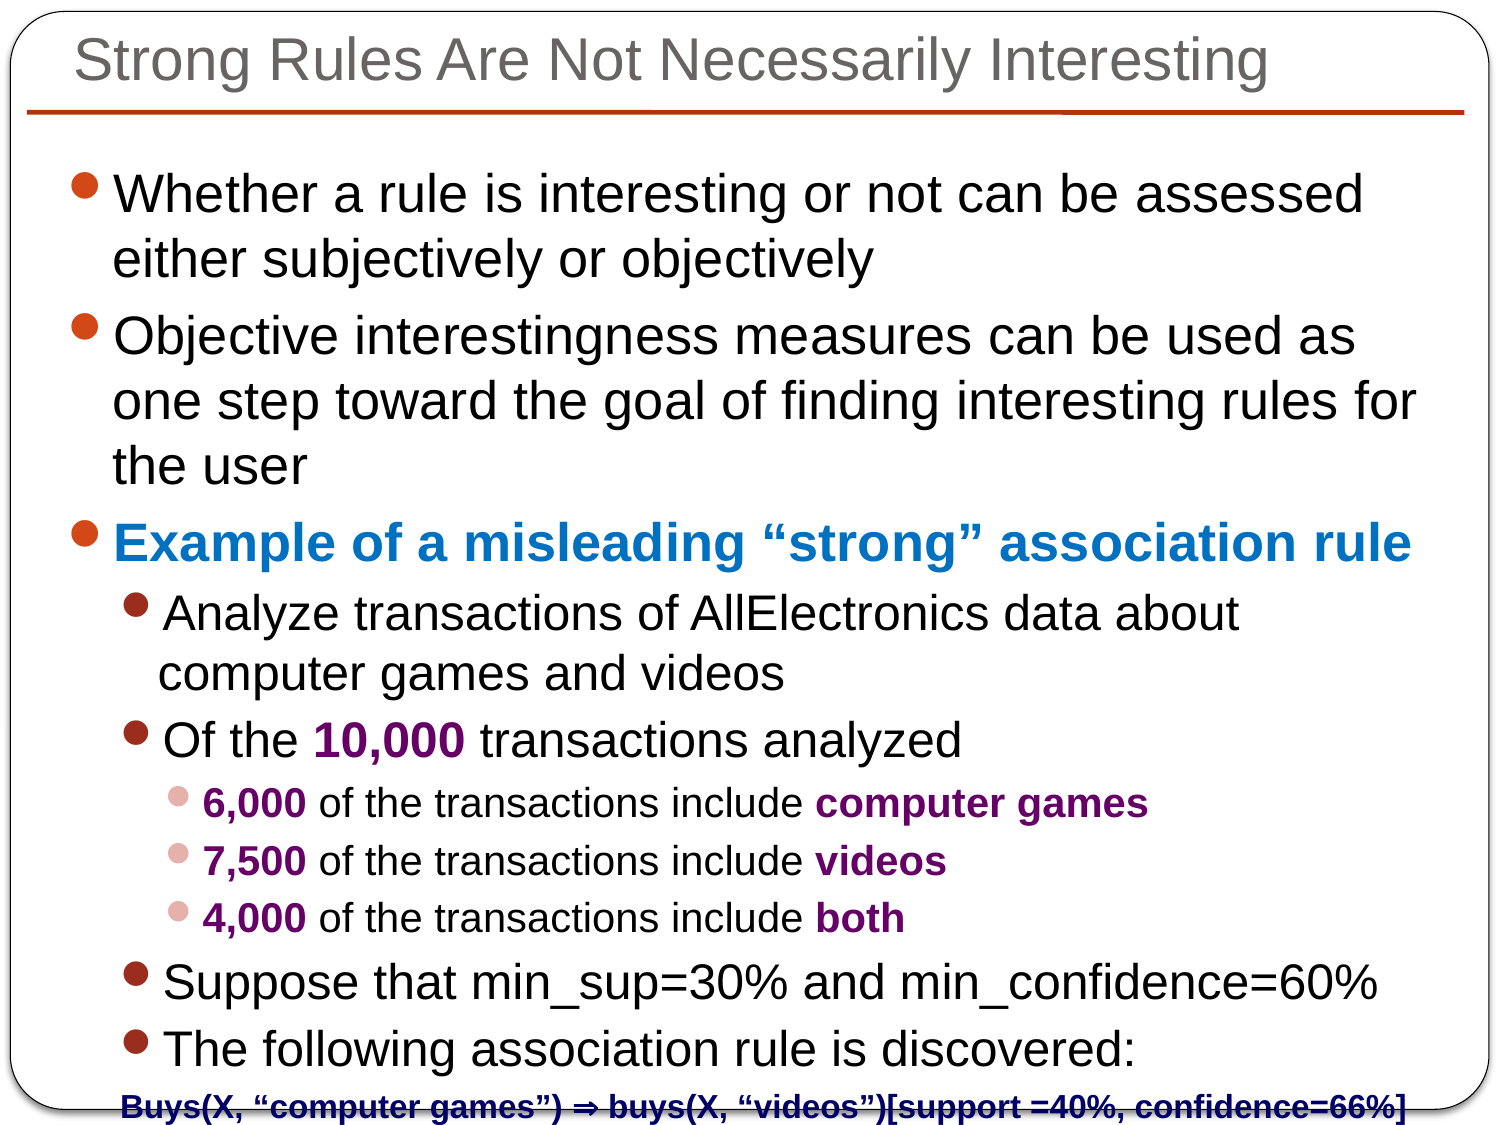

# Strong Rules Are Not Necessarily Interesting
Whether a rule is interesting or not can be assessed either subjectively or objectively
Objective interestingness measures can be used as one step toward the goal of finding interesting rules for the user
Example of a misleading “strong” association rule
Analyze transactions of AllElectronics data about computer games and videos
Of the 10,000 transactions analyzed
6,000 of the transactions include computer games
7,500 of the transactions include videos
4,000 of the transactions include both
Suppose that min_sup=30% and min_confidence=60%
The following association rule is discovered:
Buys(X, “computer games”) ⇒ buys(X, “videos”)[support =40%, confidence=66%]